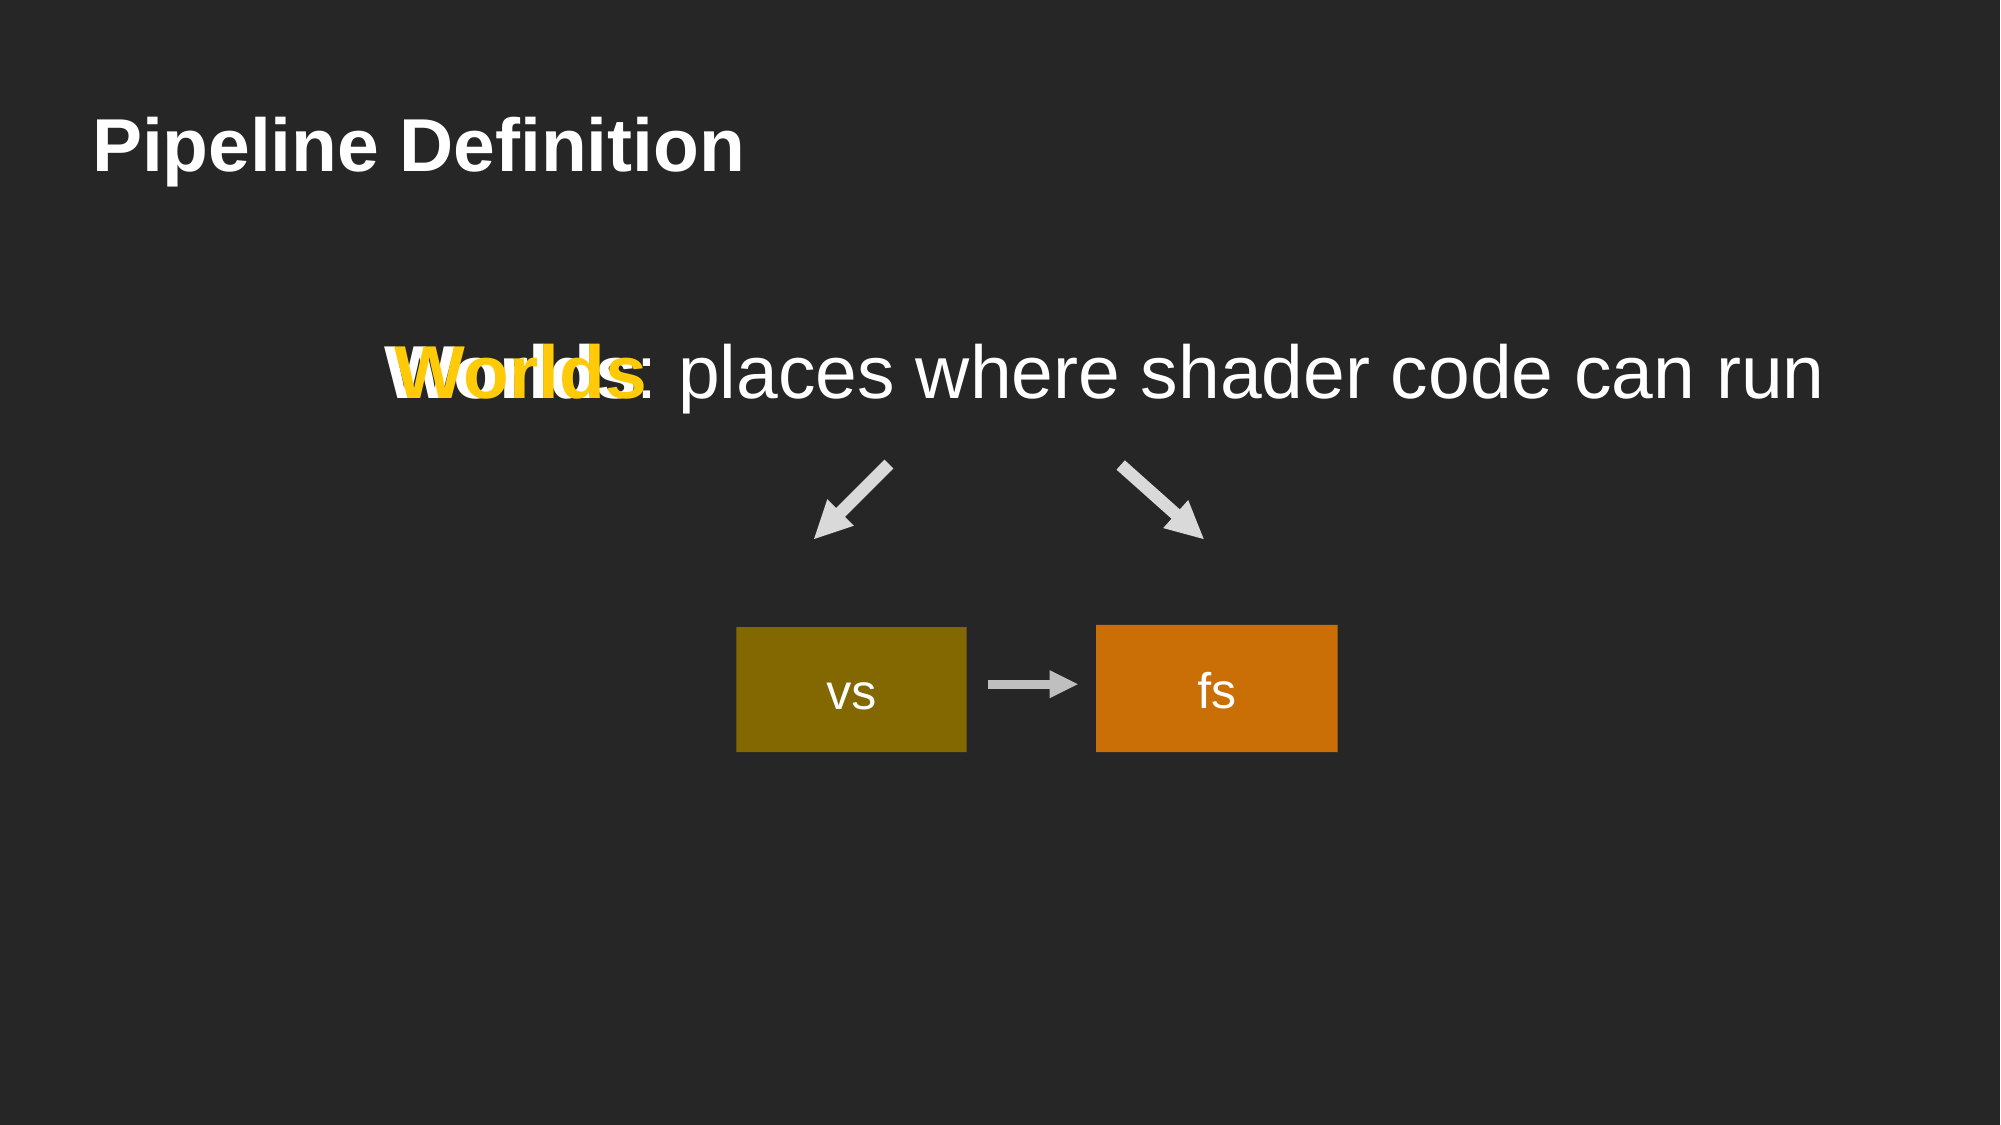

# Pipeline Definition
Worlds: places where shader code can run
Worlds
fs
vs